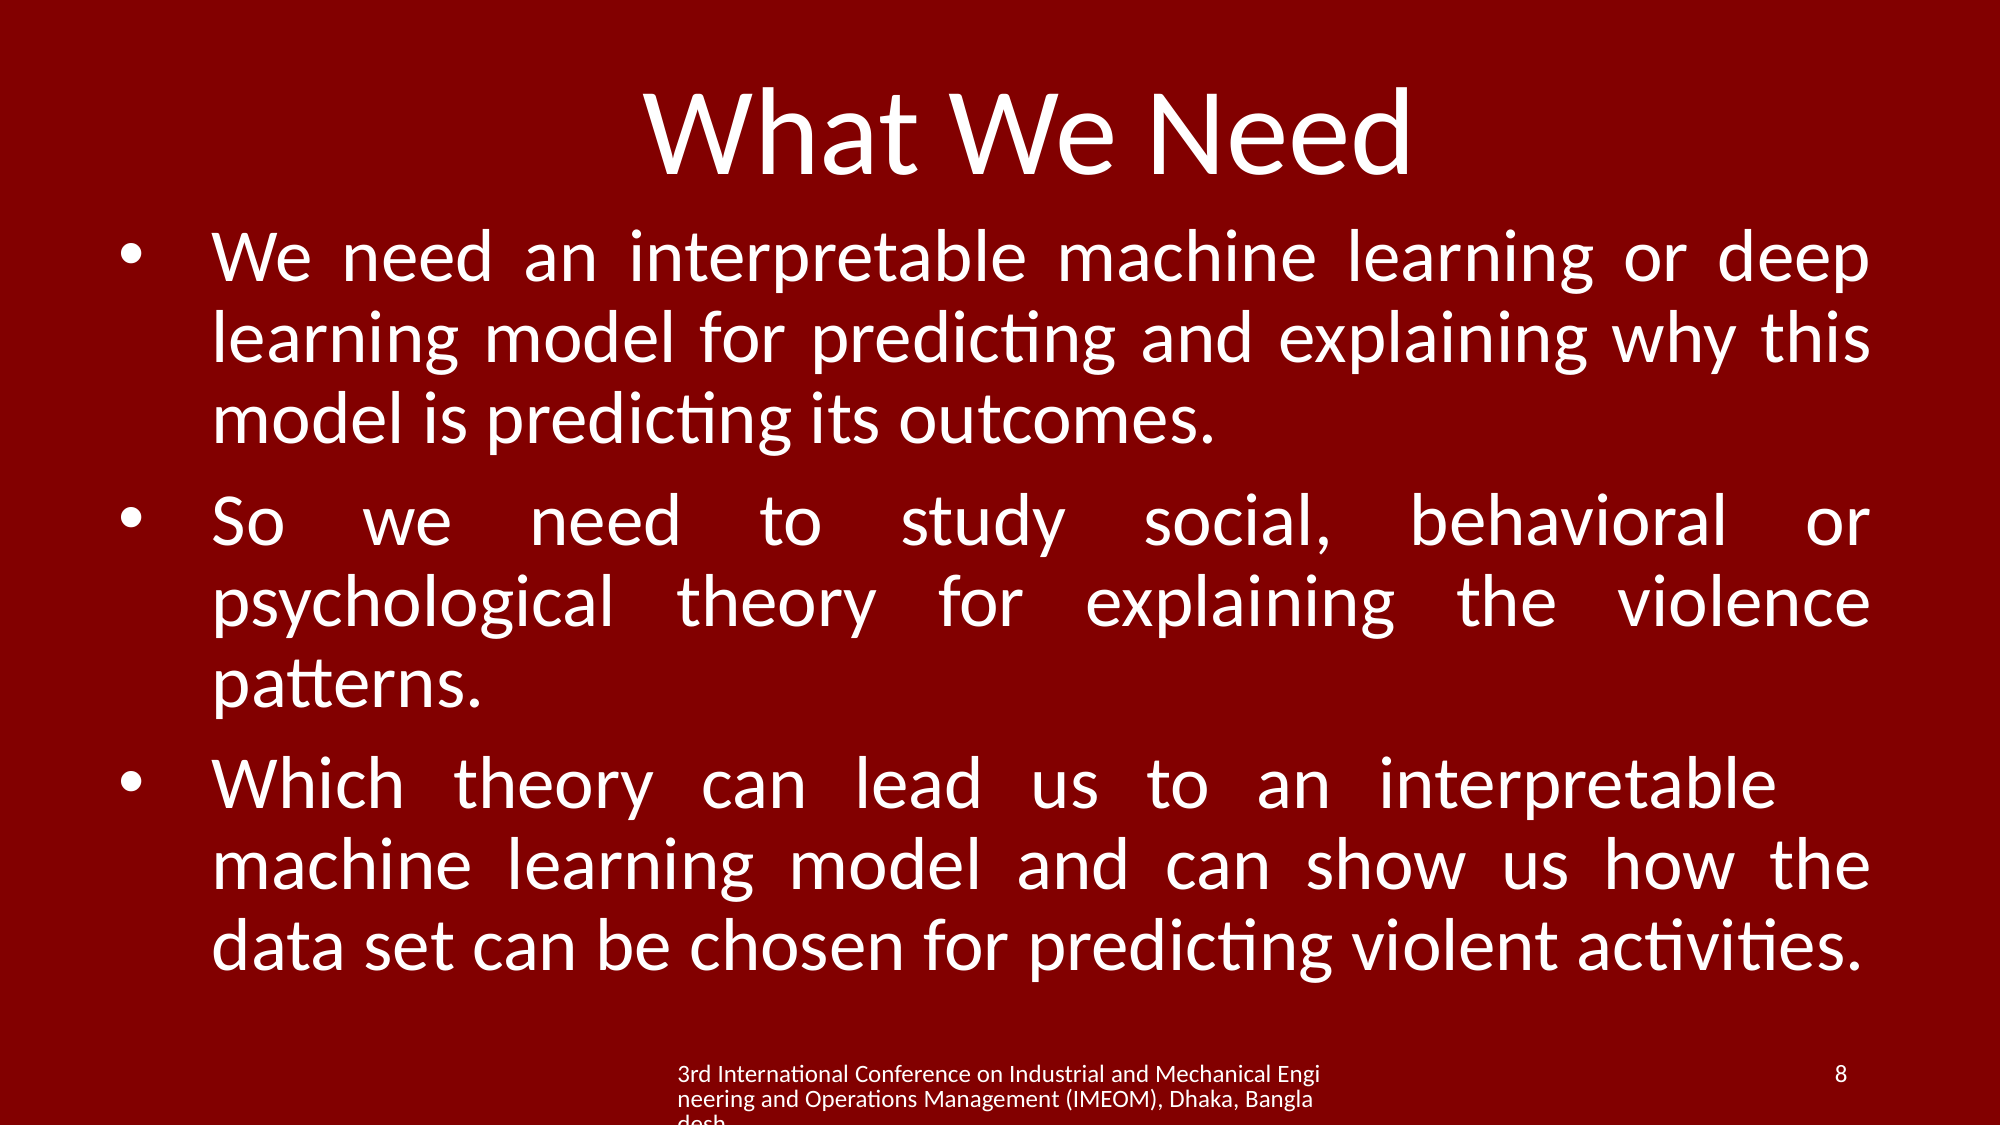

# What We Need
We need an interpretable machine learning or deep learning model for predicting and explaining why this model is predicting its outcomes.
So we need to study social, behavioral or psychological theory for explaining the violence patterns.
Which theory can lead us to an interpretable   machine learning model and can show us how the data set can be chosen for predicting violent activities.

3rd International Conference on Industrial and Mechanical Engineering and Operations Management (IMEOM), Dhaka, Bangladesh
8